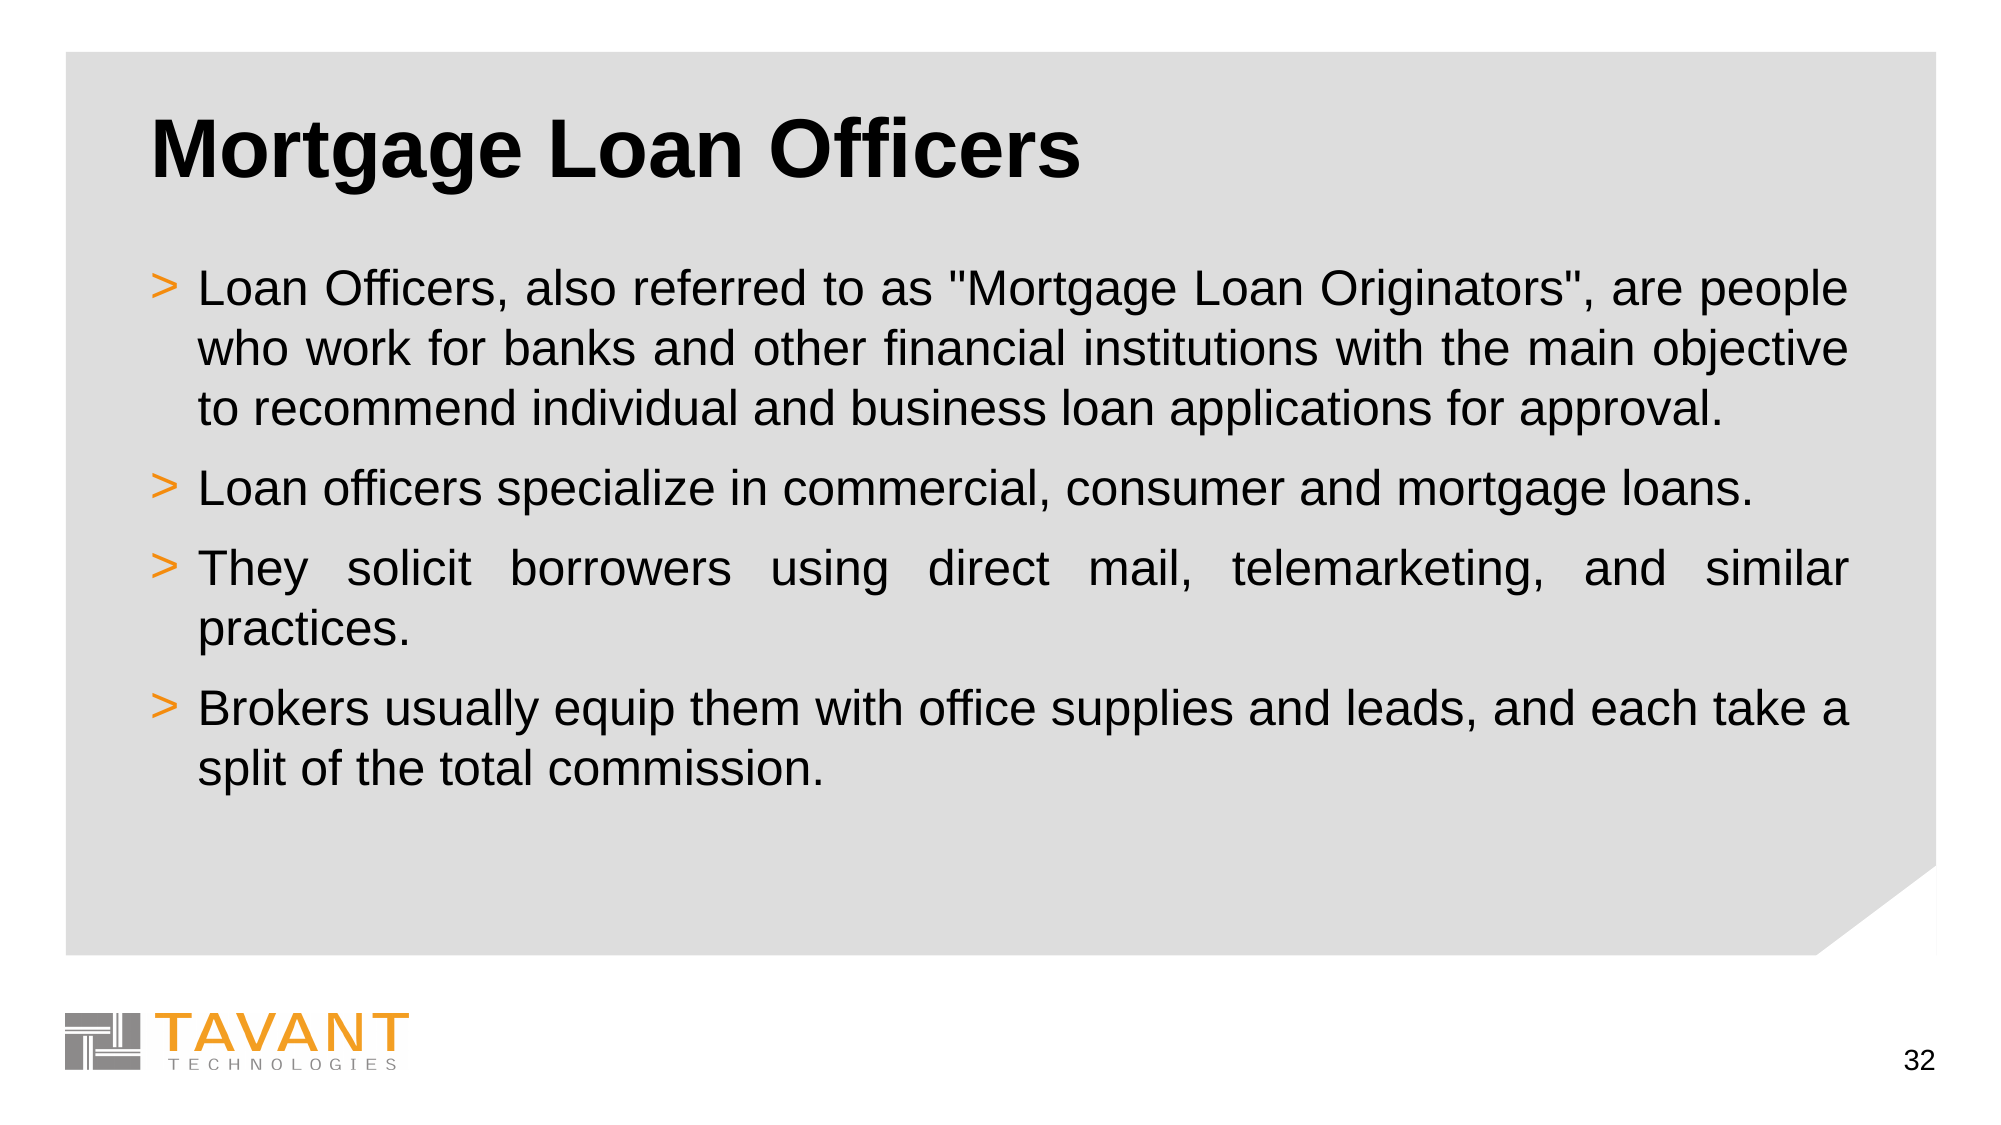

# Mortgage Loan Officers
Loan Officers, also referred to as "Mortgage Loan Originators", are people who work for banks and other financial institutions with the main objective to recommend individual and business loan applications for approval.
Loan officers specialize in commercial, consumer and mortgage loans.
They solicit borrowers using direct mail, telemarketing, and similar practices.
Brokers usually equip them with office supplies and leads, and each take a split of the total commission.

32